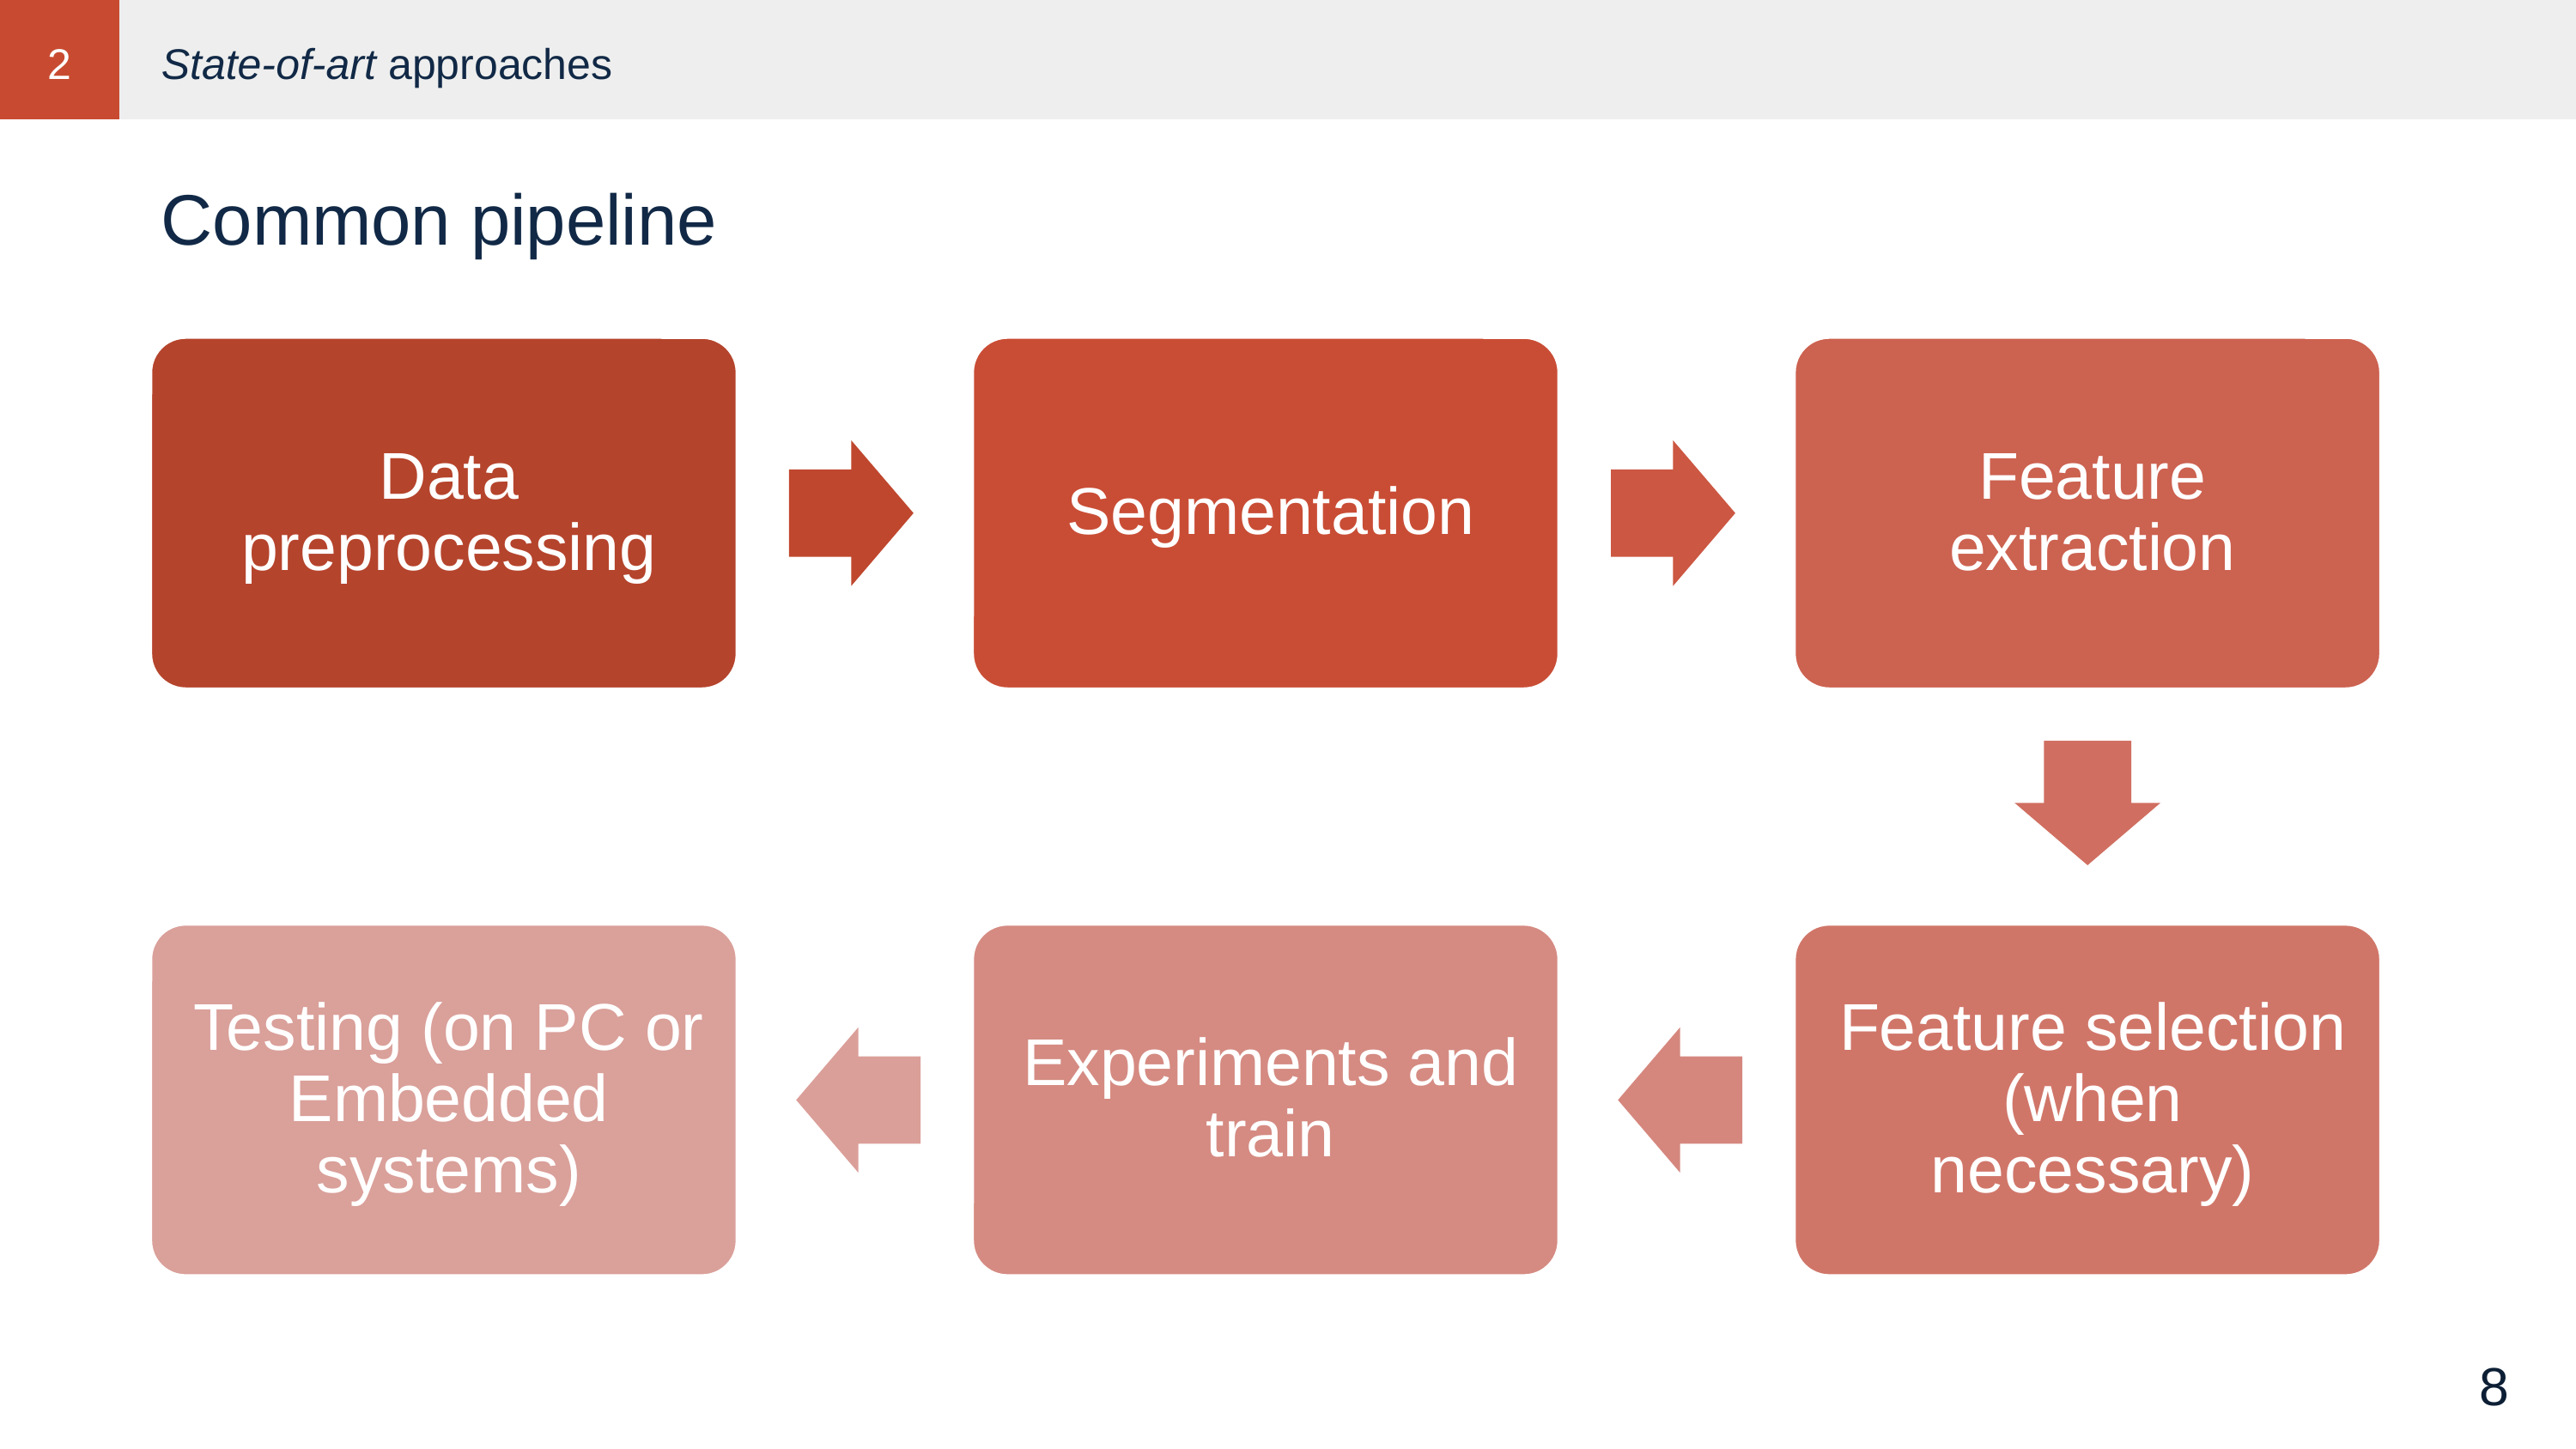

2
State-of-art approaches
Common pipeline
Data preprocessing

Segmentation

Feature extraction

Feature selection (when necessary)

Experiments and train

Testing (on PC or Embedded systems)
8